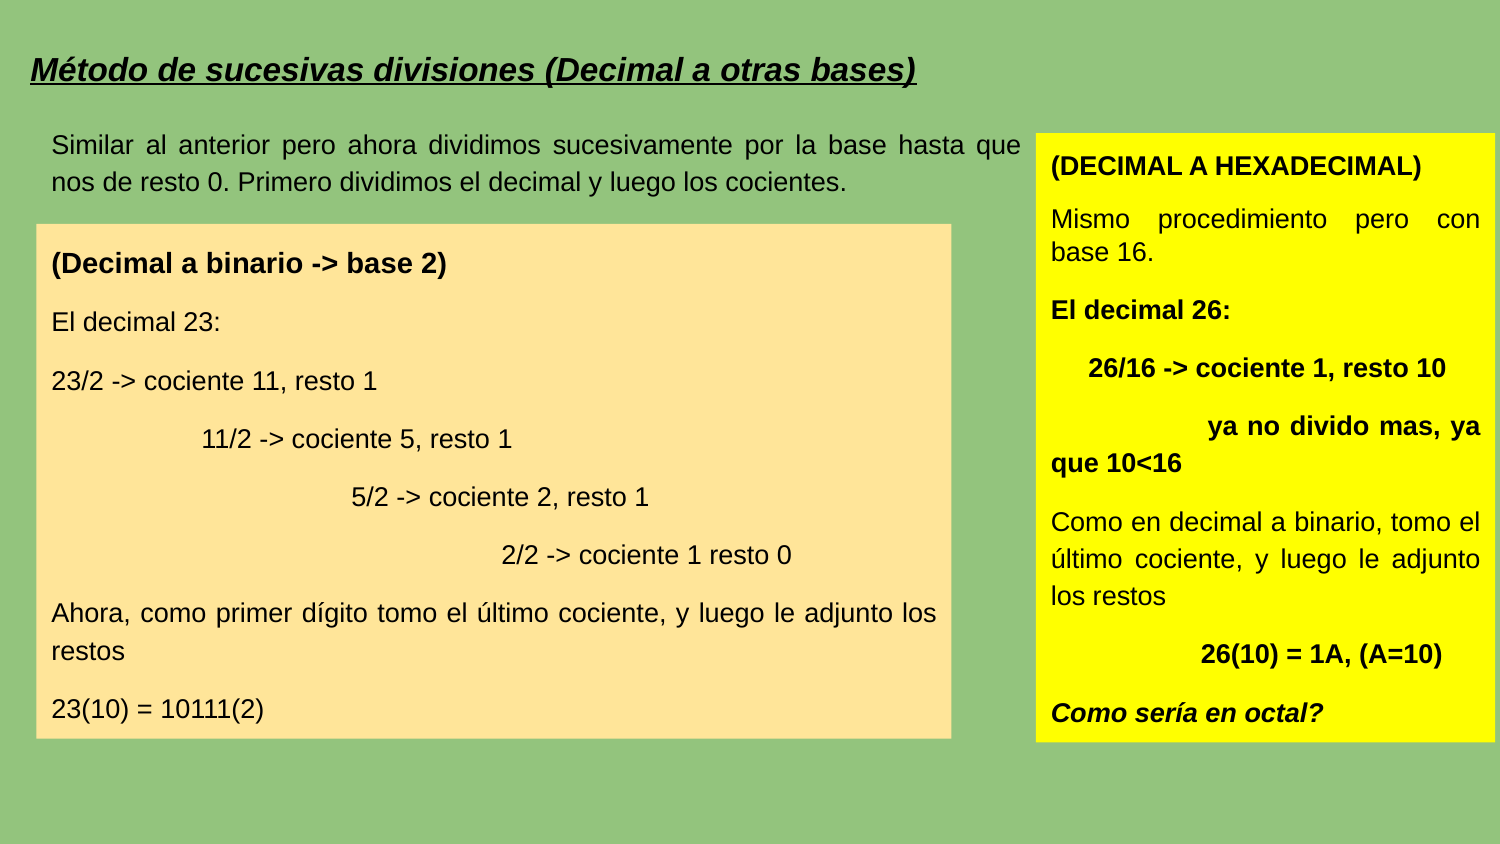

Método de sucesivas divisiones (Decimal a otras bases)

Similar al anterior pero ahora dividimos sucesivamente por la base hasta que nos de resto 0. Primero dividimos el decimal y luego los cocientes.
(DECIMAL A HEXADECIMAL)
Mismo procedimiento pero con base 16.
El decimal 26:
     26/16 -> cociente 1, resto 10
   	ya no divido mas, ya que 10<16
Como en decimal a binario, tomo el último cociente, y luego le adjunto los restos
	26(10) = 1A, (A=10)
Como sería en octal?
(Decimal a binario -> base 2)
El decimal 23:
23/2 -> cociente 11, resto 1
 	11/2 -> cociente 5, resto 1
		5/2 -> cociente 2, resto 1
			2/2 -> cociente 1 resto 0
Ahora, como primer dígito tomo el último cociente, y luego le adjunto los restos
23(10) = 10111(2)